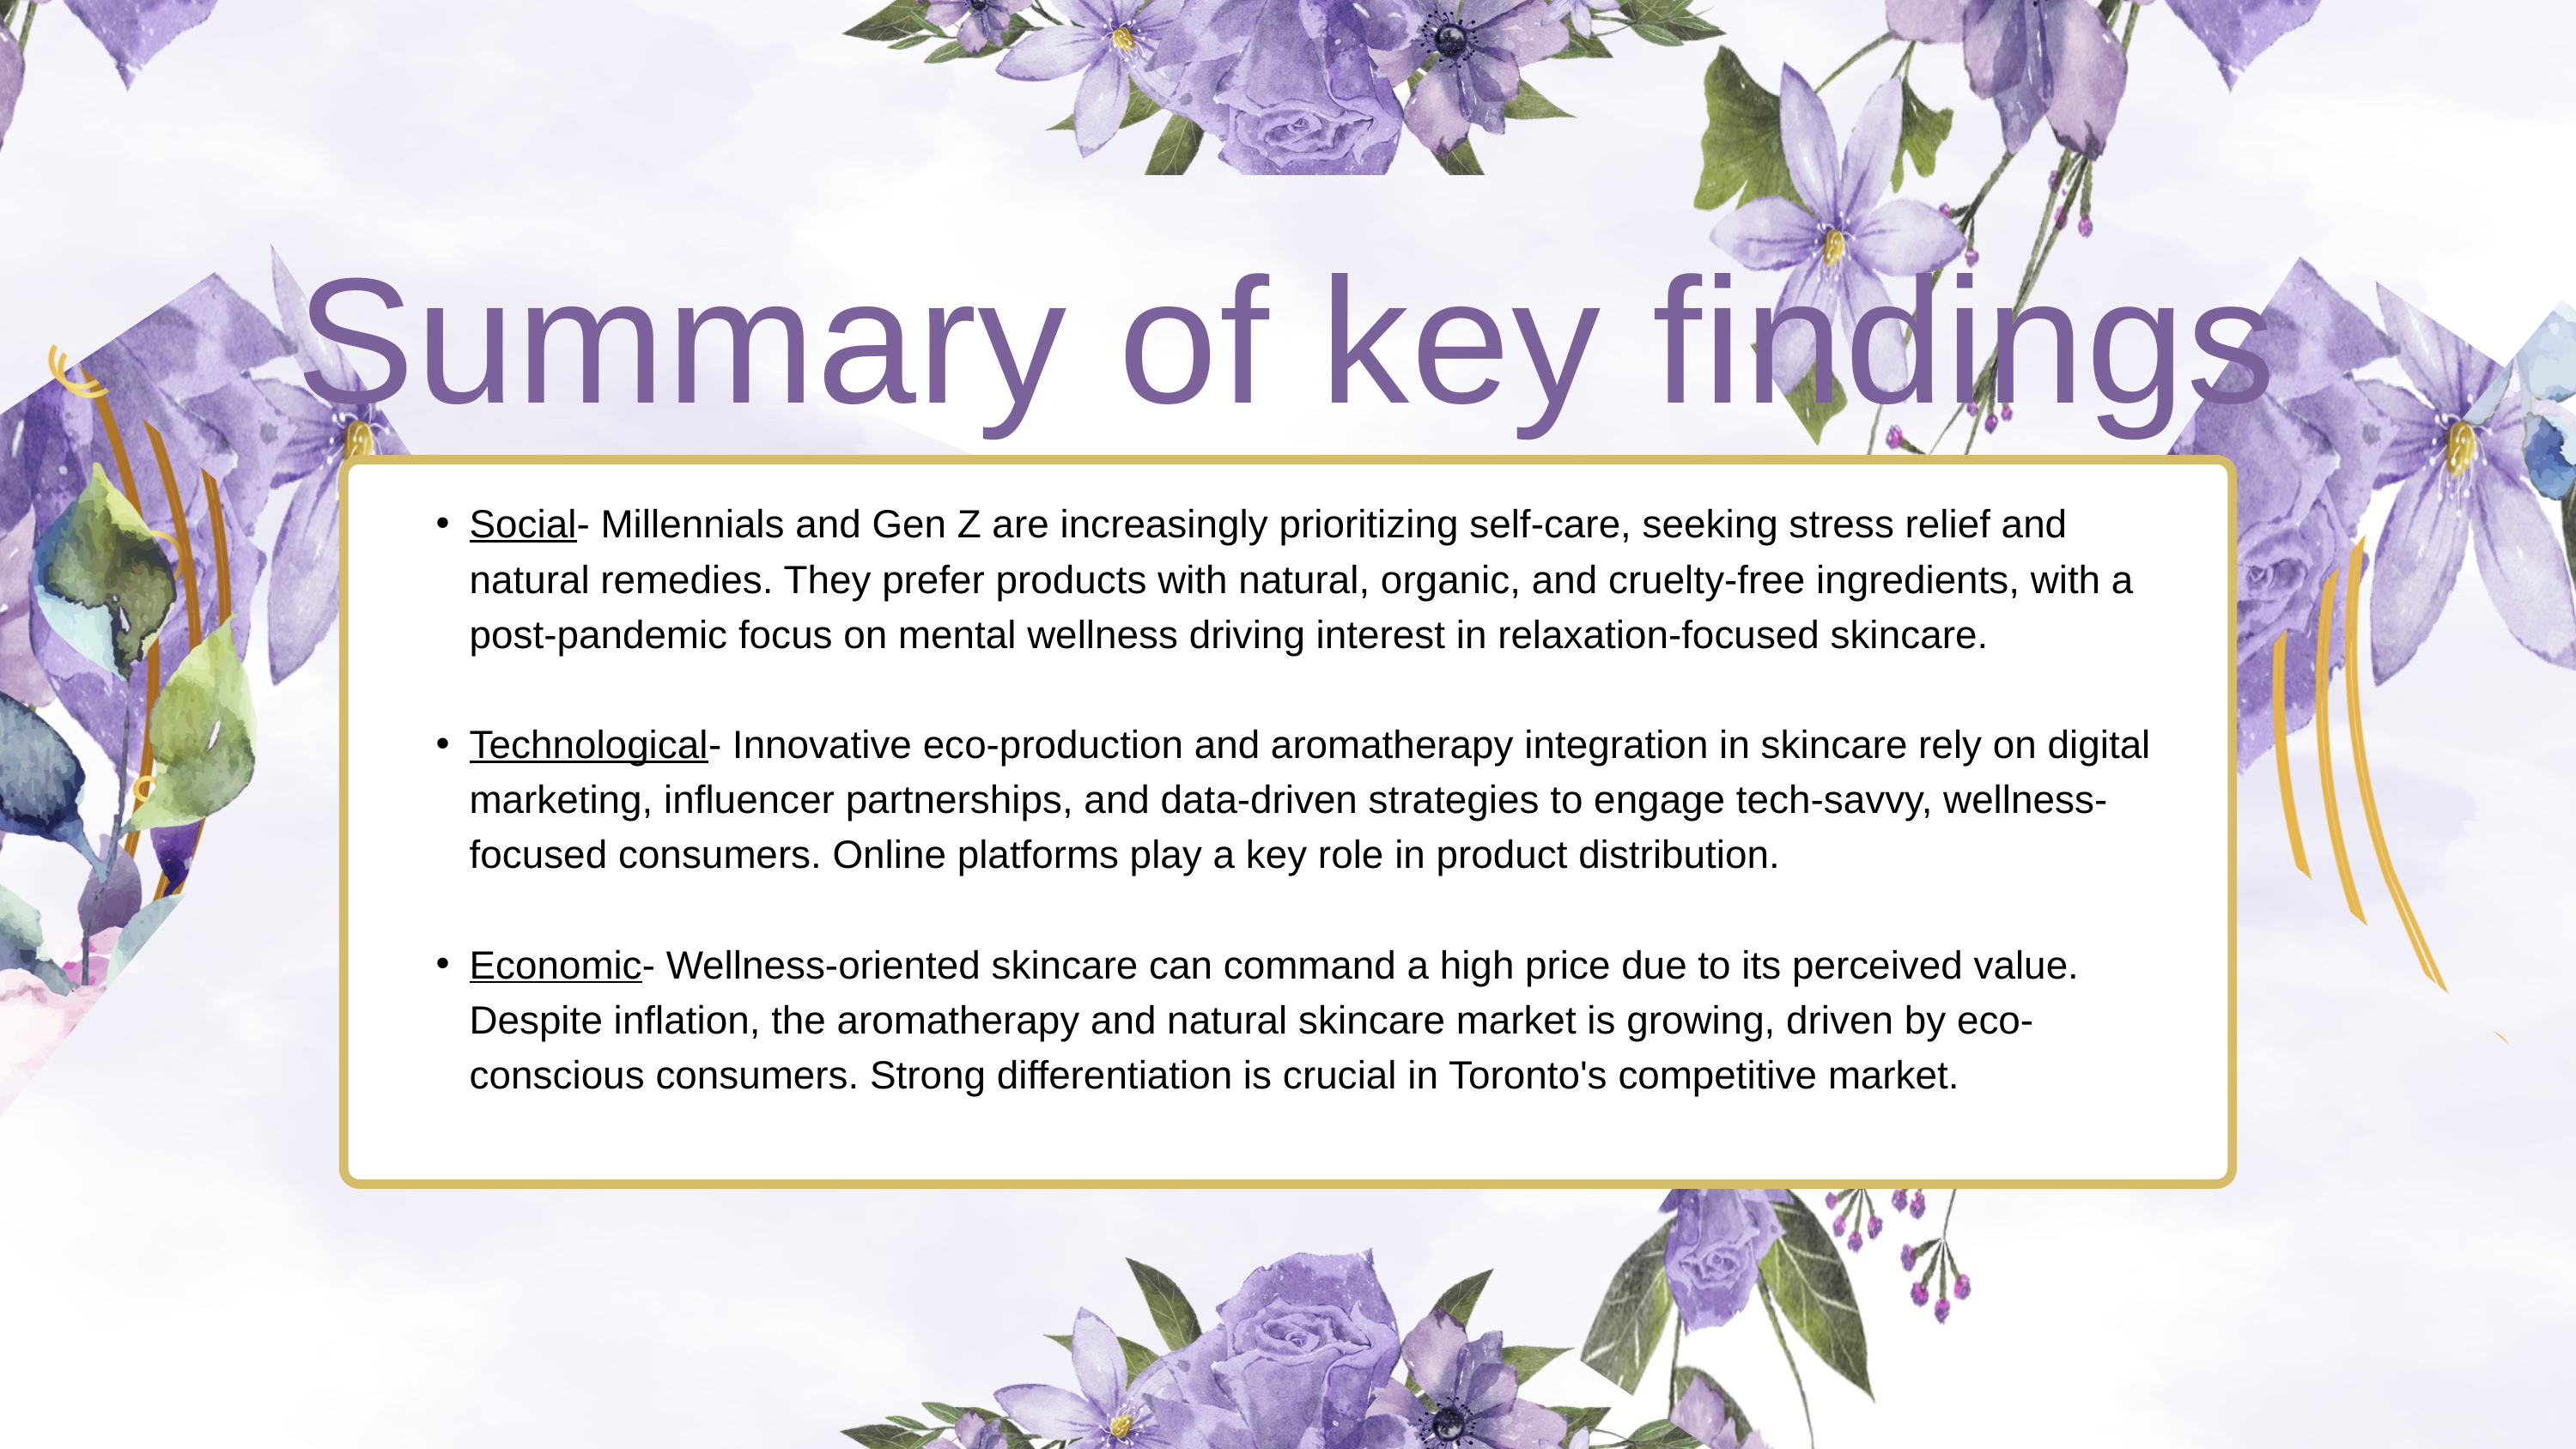

Summary of key findings

Social- Millennials and Gen Z are increasingly prioritizing self-care, seeking stress relief and natural remedies. They prefer products with natural, organic, and cruelty-free ingredients, with a post-pandemic focus on mental wellness driving interest in relaxation-focused skincare.

Technological- Innovative eco-production and aromatherapy integration in skincare rely on digital marketing, influencer partnerships, and data-driven strategies to engage tech-savvy, wellness-focused consumers. Online platforms play a key role in product distribution.

Economic- Wellness-oriented skincare can command a high price due to its perceived value. Despite inflation, the aromatherapy and natural skincare market is growing, driven by eco-conscious consumers. Strong differentiation is crucial in Toronto's competitive market.